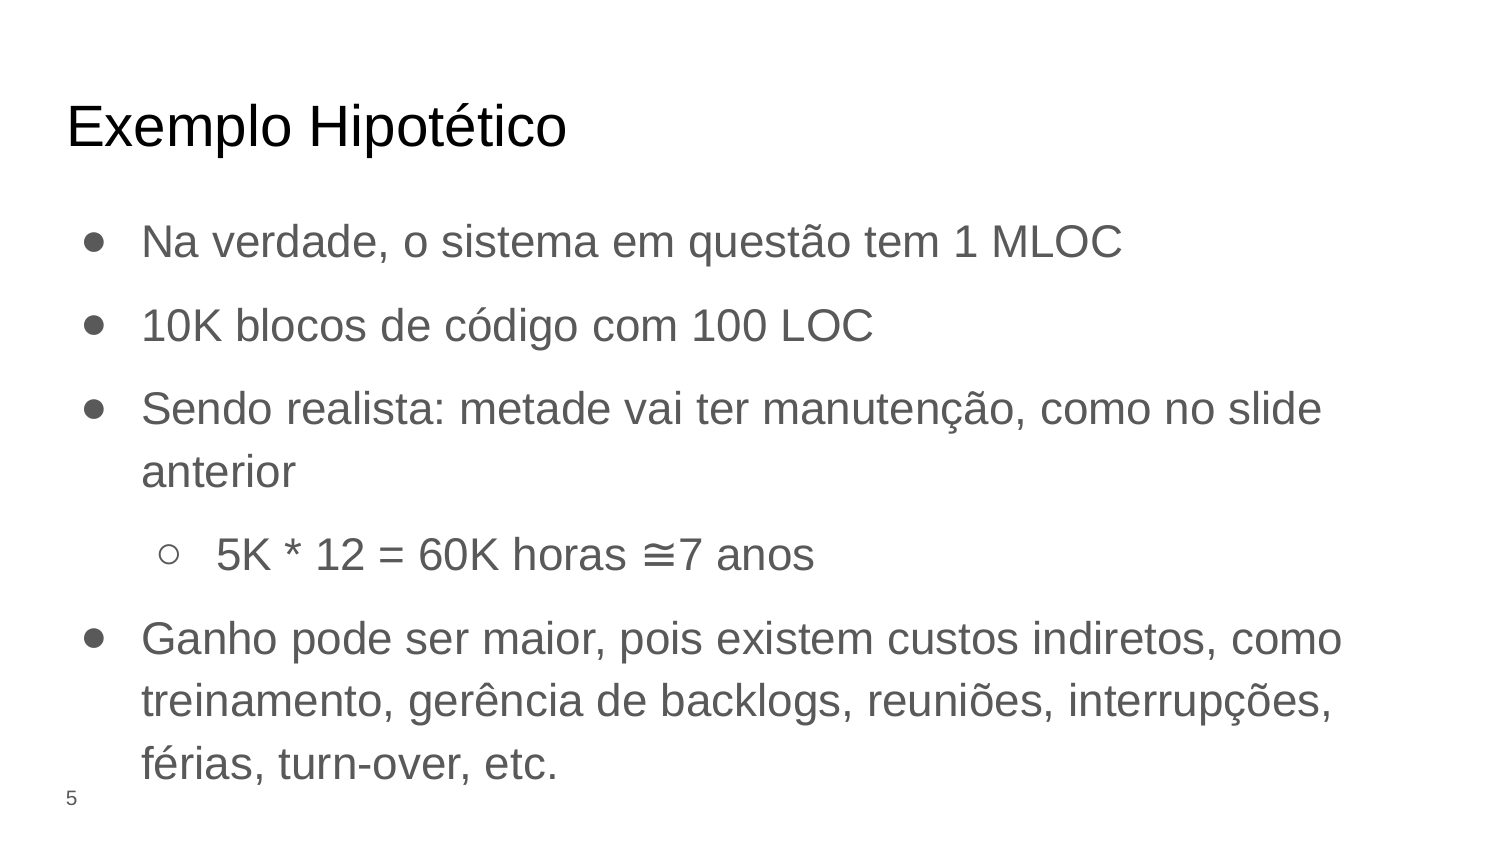

# Exemplo Hipotético

Na verdade, o sistema em questão tem 1 MLOC
10K blocos de código com 100 LOC
Sendo realista: metade vai ter manutenção, como no slide anterior
5K * 12 = 60K horas ≅7 anos
Ganho pode ser maior, pois existem custos indiretos, como treinamento, gerência de backlogs, reuniões, interrupções, férias, turn-over, etc.
5